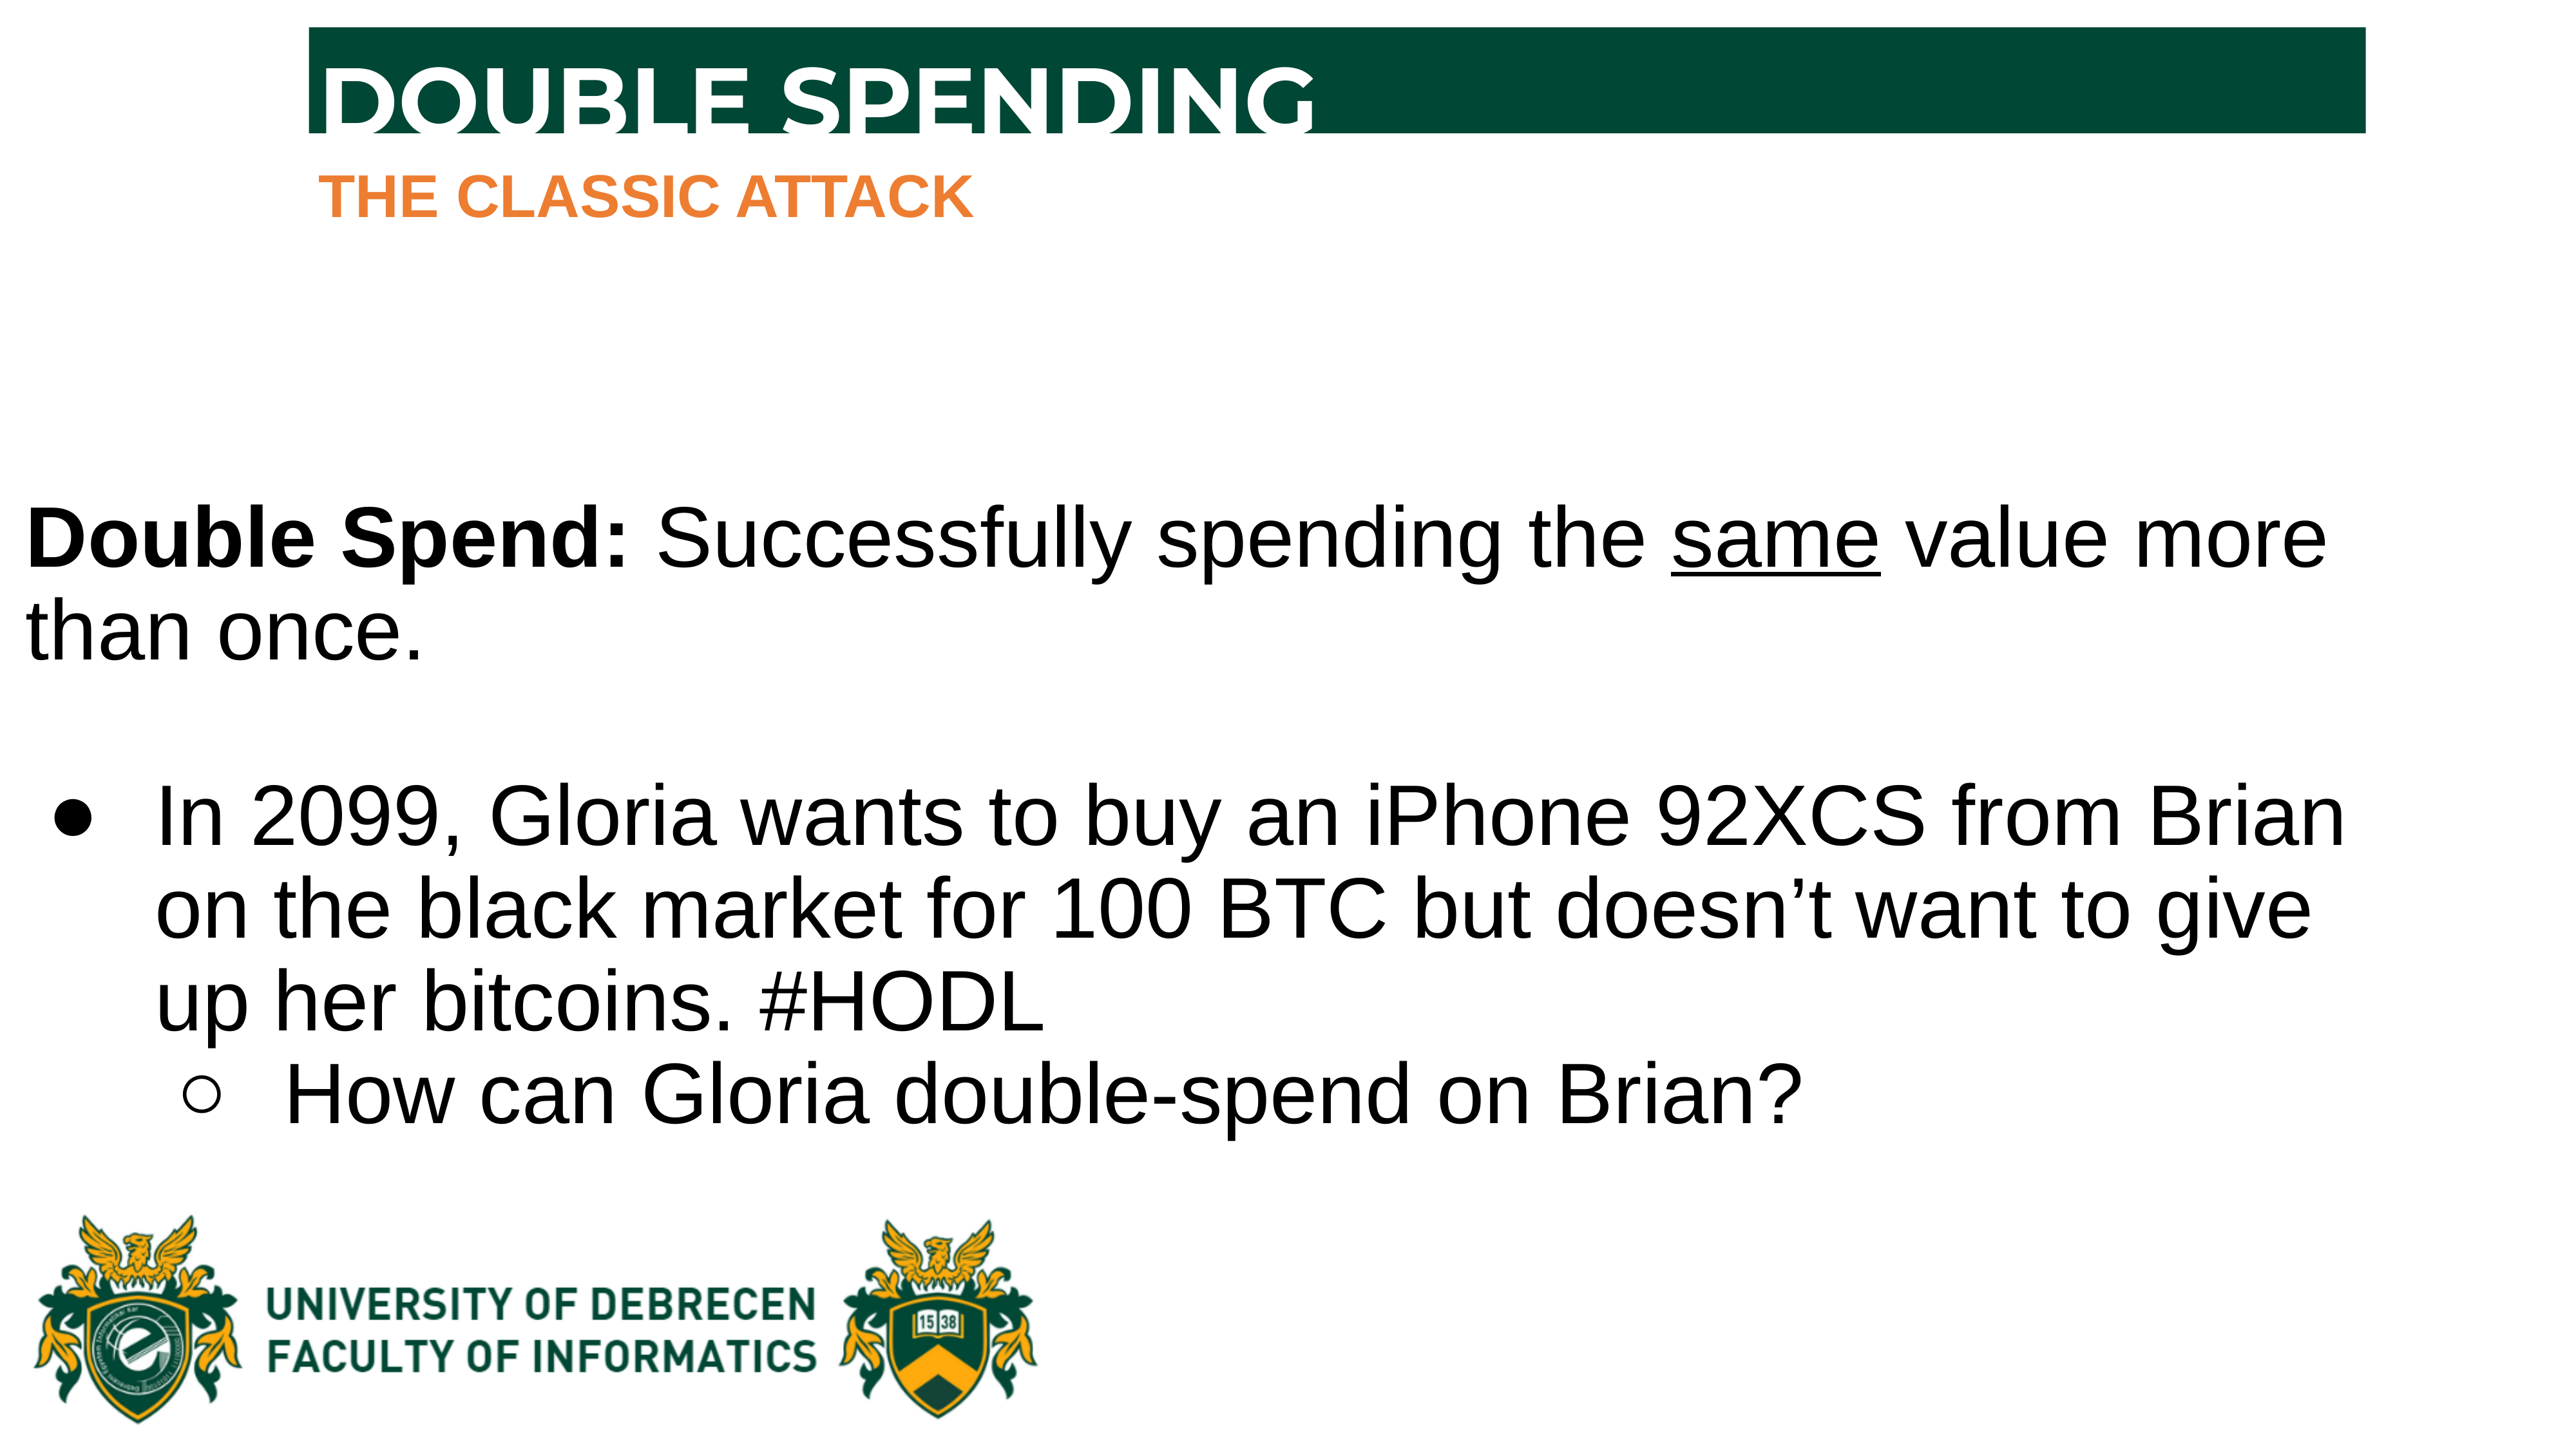

DOUBLE SPENDING
THE CLASSIC ATTACK

Double Spend: Successfully spending the same value more than once.

In 2099, Gloria wants to buy an iPhone 92XCS from Brian on the black market for 100 BTC but doesn’t want to give up her bitcoins. #HODL
How can Gloria double-spend on Brian?